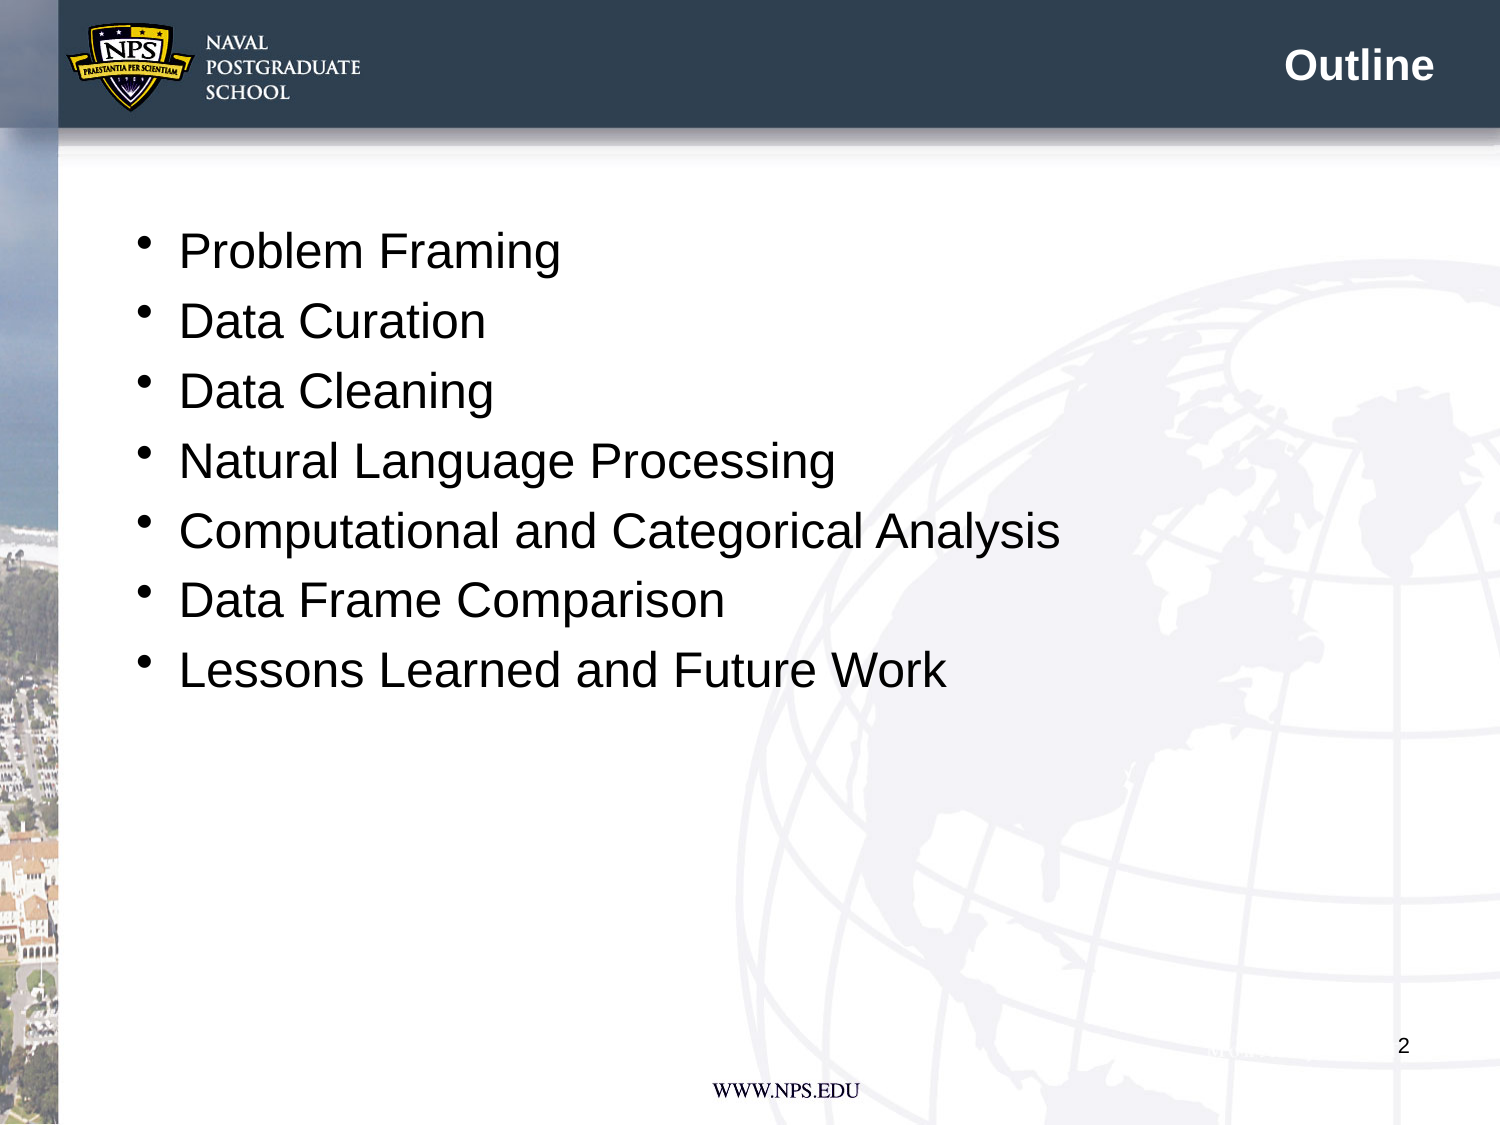

# Outline
Problem Framing
Data Curation
Data Cleaning
Natural Language Processing
Computational and Categorical Analysis
Data Frame Comparison
Lessons Learned and Future Work
2